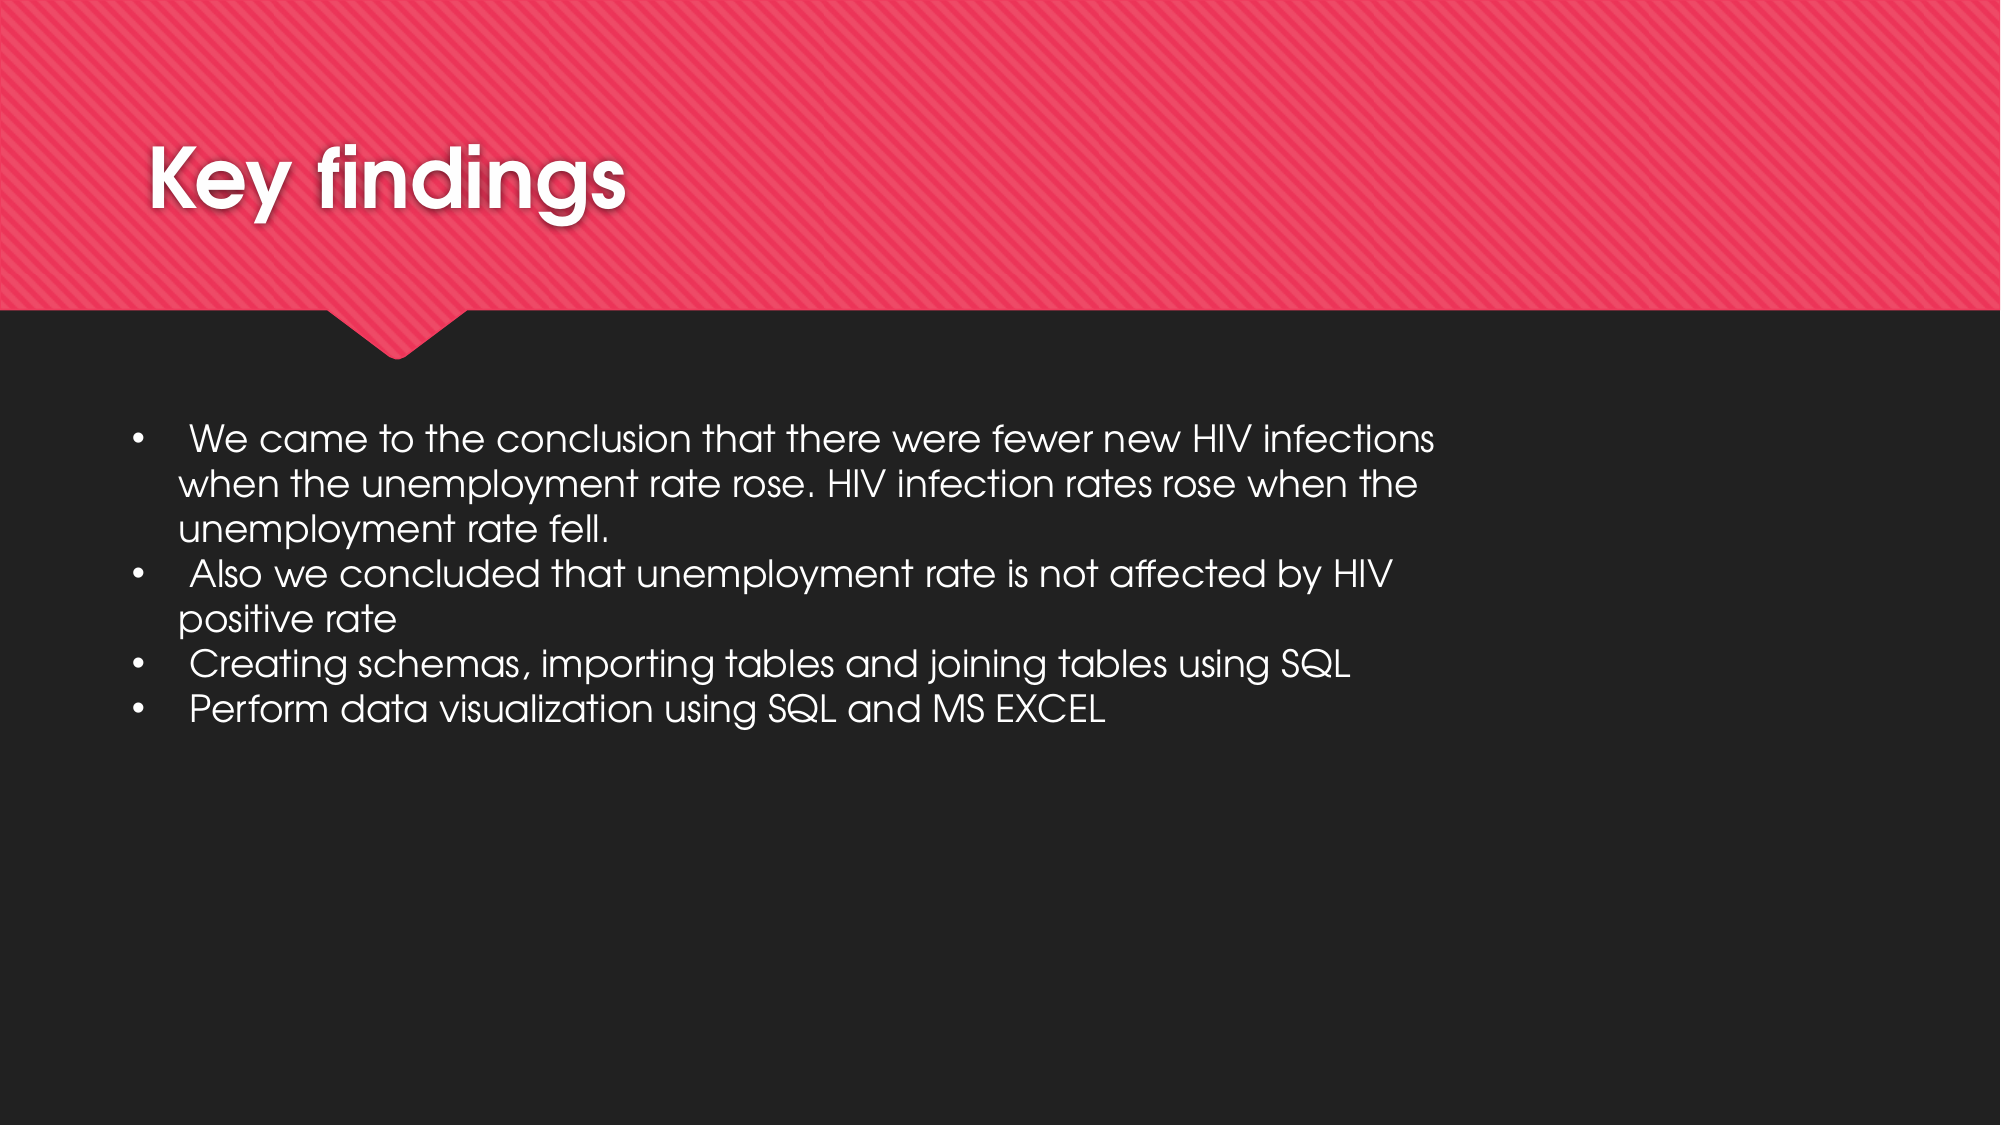

# Key findings
 We came to the conclusion that there were fewer new HIV infections when the unemployment rate rose. HIV infection rates rose when the unemployment rate fell.
 Also we concluded that unemployment rate is not affected by HIV positive rate
 Creating schemas, importing tables and joining tables using SQL
 Perform data visualization using SQL and MS EXCEL